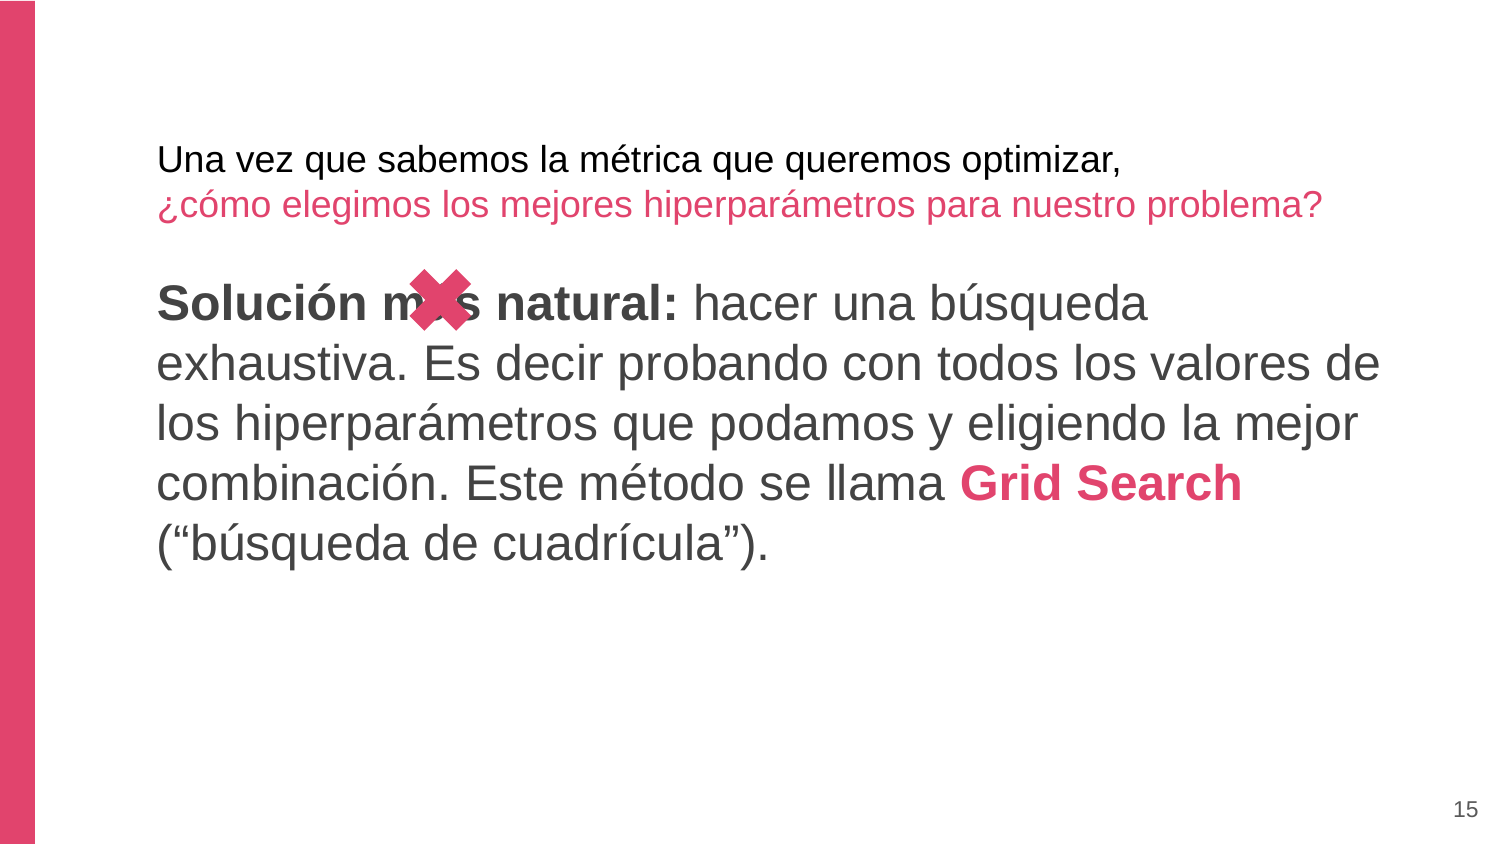

Una vez que sabemos la métrica que queremos optimizar,
¿cómo elegimos los mejores hiperparámetros para nuestro problema?

Solución más natural: hacer una búsqueda exhaustiva. Es decir probando con todos los valores de los hiperparámetros que podamos y eligiendo la mejor combinación. Este método se llama Grid Search (“búsqueda de cuadrícula”).

15